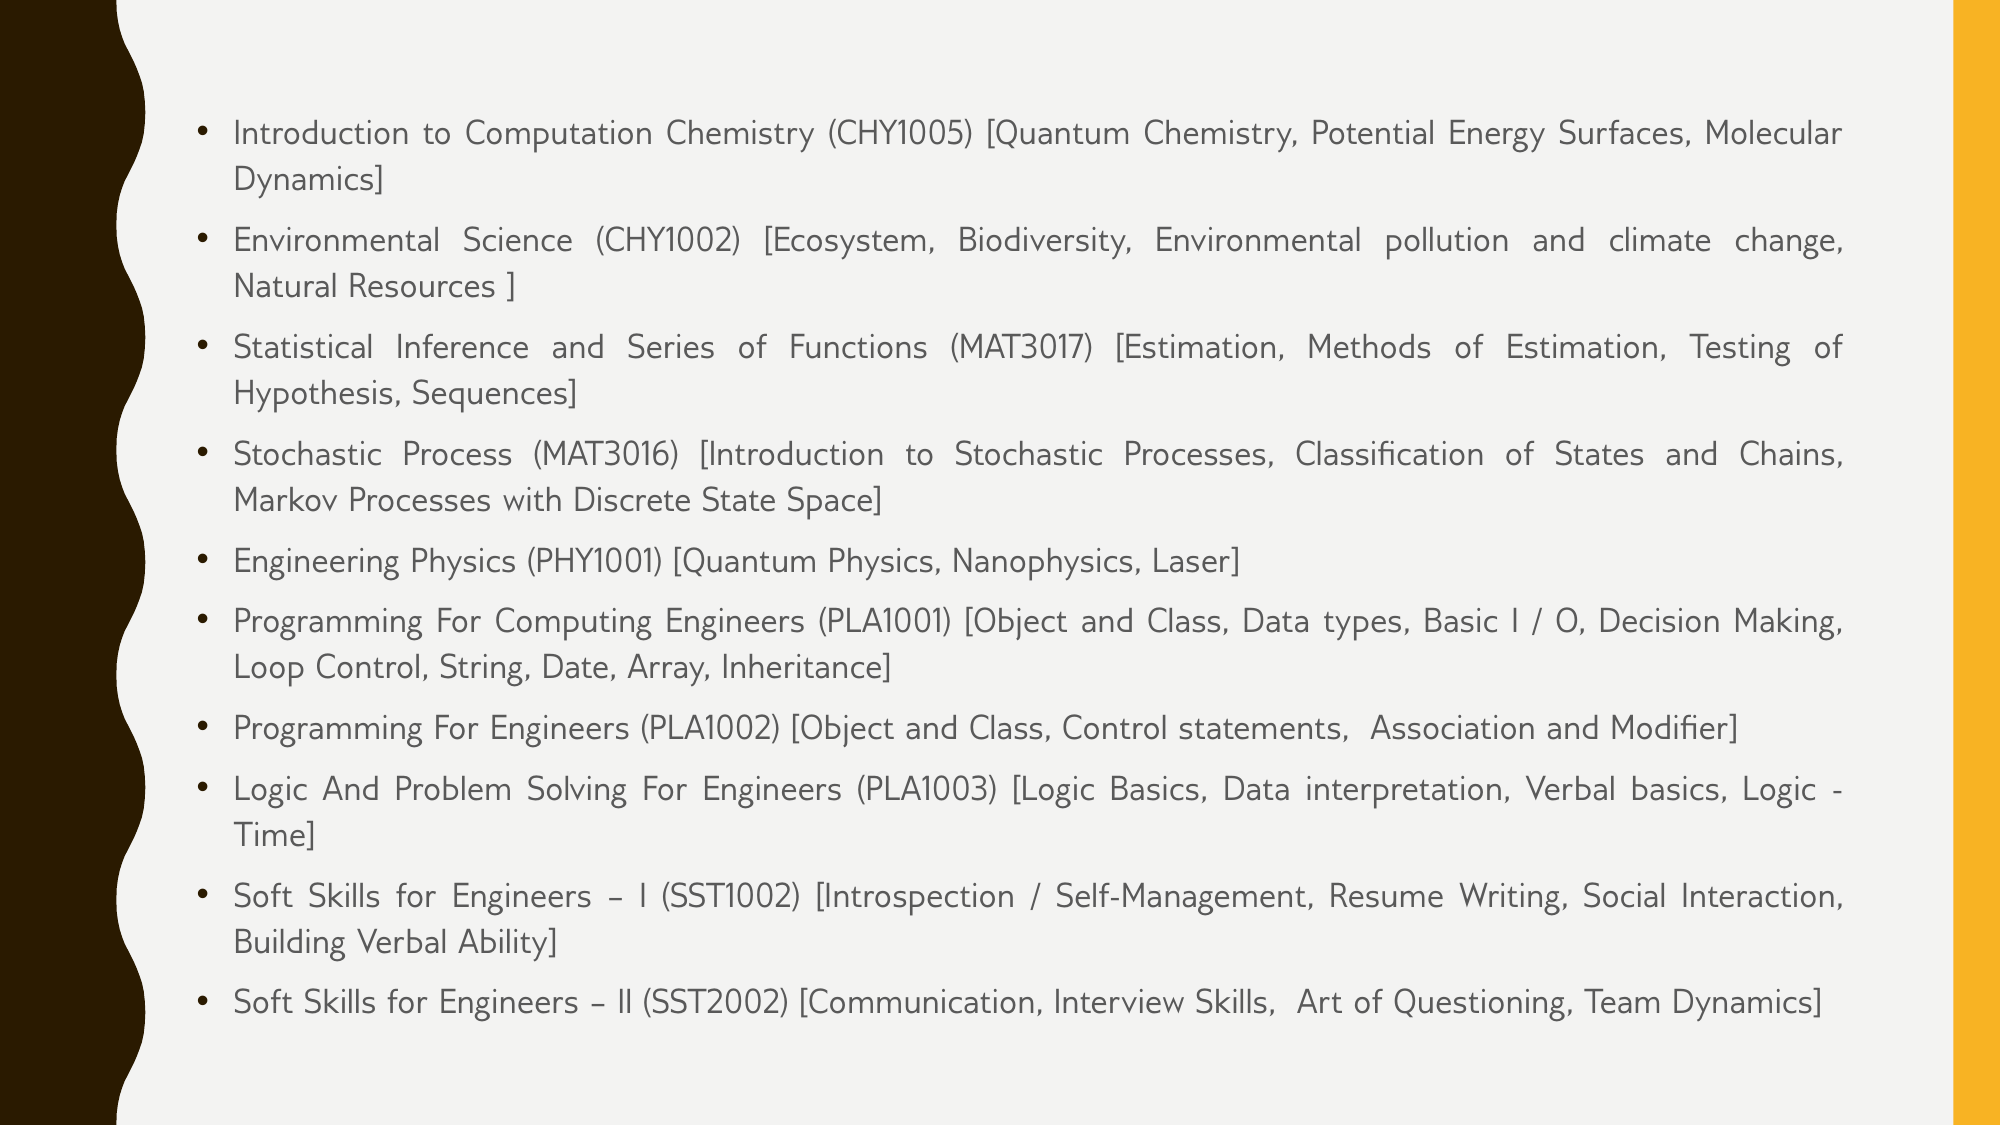

Introduction to Computation Chemistry (CHY1005) [Quantum Chemistry, Potential Energy Surfaces, Molecular Dynamics]
Environmental Science (CHY1002) [Ecosystem, Biodiversity, Environmental pollution and climate change, Natural Resources ]
Statistical Inference and Series of Functions (MAT3017) [Estimation, Methods of Estimation, Testing of Hypothesis, Sequences]
Stochastic Process (MAT3016) [Introduction to Stochastic Processes, Classification of States and Chains, Markov Processes with Discrete State Space]
Engineering Physics (PHY1001) [Quantum Physics, Nanophysics, Laser]
Programming For Computing Engineers (PLA1001) [Object and Class, Data types, Basic I / O, Decision Making, Loop Control, String, Date, Array, Inheritance]
Programming For Engineers (PLA1002) [Object and Class, Control statements,  Association and Modifier]
Logic And Problem Solving For Engineers (PLA1003) [Logic Basics, Data interpretation, Verbal basics, Logic - Time]
Soft Skills for Engineers – I (SST1002) [Introspection / Self-Management, Resume Writing, Social Interaction, Building Verbal Ability]
Soft Skills for Engineers – II (SST2002) [Communication, Interview Skills,  Art of Questioning, Team Dynamics]